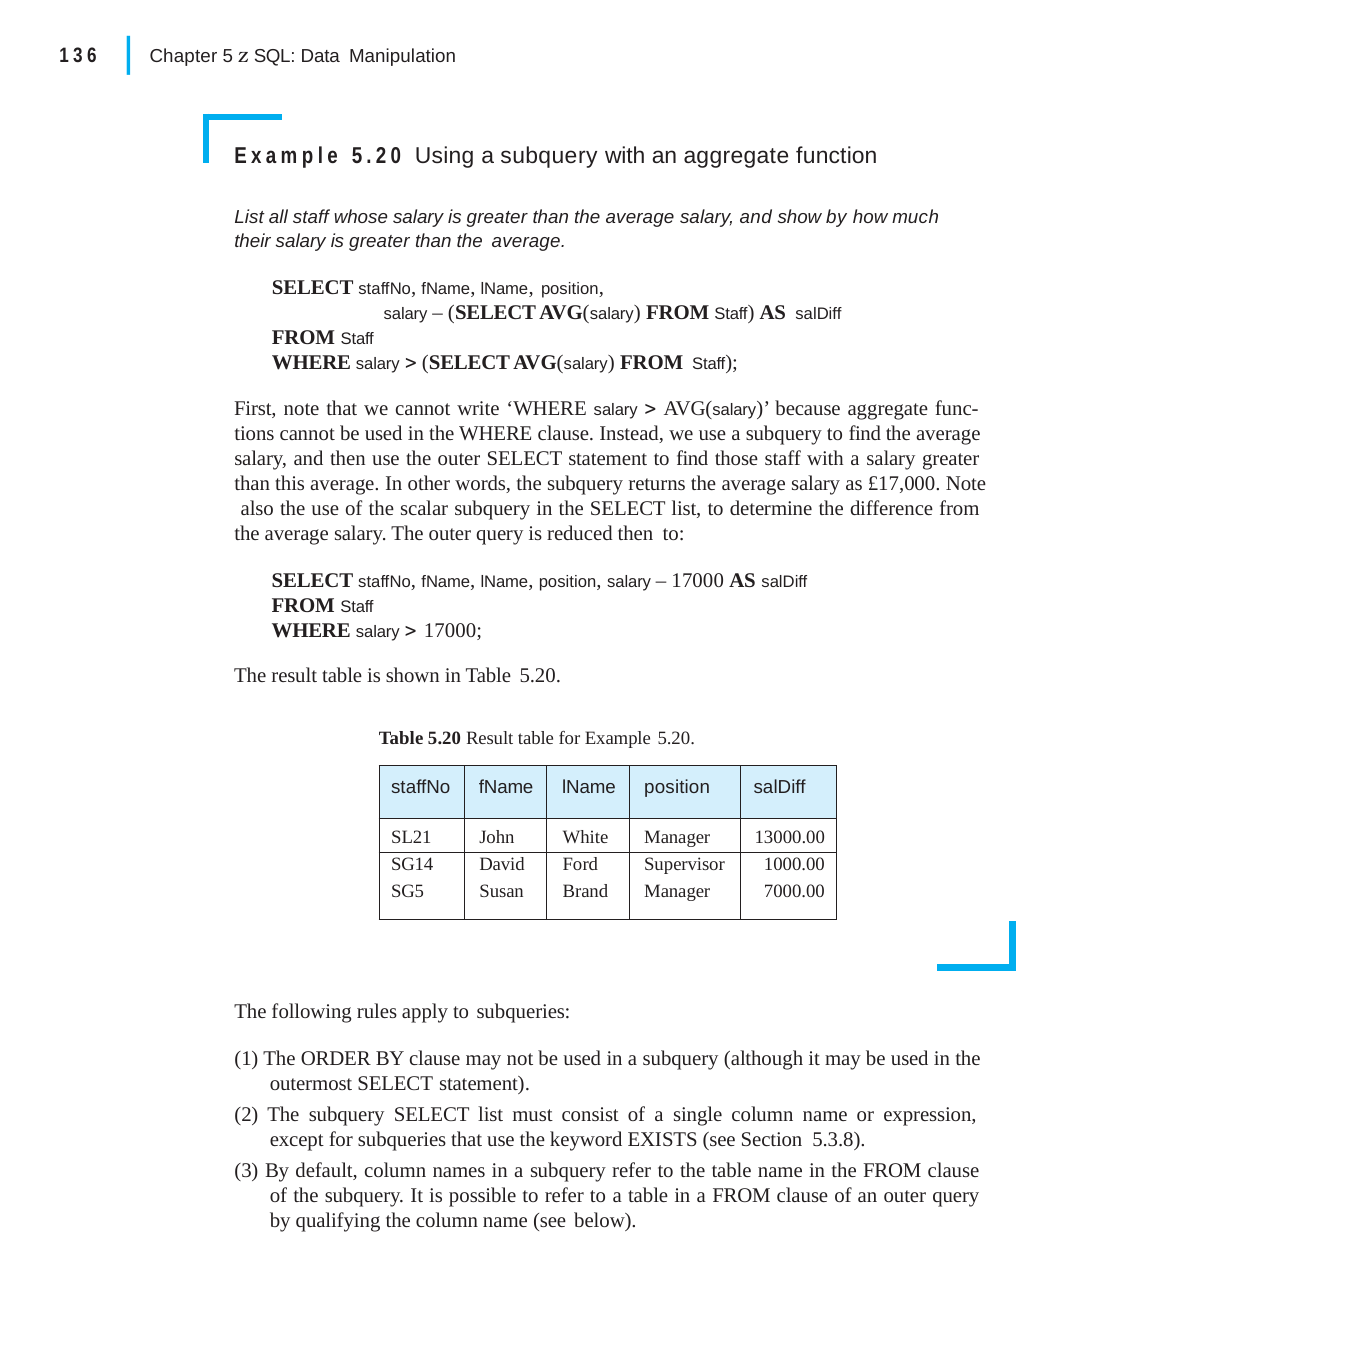

|
136
Chapter 5 z SQL: Data Manipulation

Example 5.20 Using a subquery with an aggregate function

List all staff whose salary is greater than the average salary, and show by how much  their salary is greater than the average.

SELECT staffNo, fName, lName, position,
salary – (SELECT AVG(salary) FROM Staff) AS salDiff
FROM Staff
WHERE salary > (SELECT AVG(salary) FROM Staff);
First, note that we cannot write ‘WHERE salary > AVG(salary)’ because aggregate func-  tions cannot be used in the WHERE clause. Instead, we use a subquery to find the average  salary, and then use the outer SELECT statement to find those staff with a salary greater  than this average. In other words, the subquery returns the average salary as £17,000. Note  also the use of the scalar subquery in the SELECT list, to determine the difference from  the average salary. The outer query is reduced then to:

SELECT staffNo, fName, lName, position, salary – 17000 AS salDiff
FROM Staff
WHERE salary > 17000;
The result table is shown in Table 5.20.

Table 5.20 Result table for Example 5.20.
| staffNo | fName | lName | position | salDiff |
| --- | --- | --- | --- | --- |
| SL21 | John | White | Manager | 13000.00 |
| SG14 | David | Ford | Supervisor | 1000.00 |
| SG5 | Susan | Brand | Manager | 7000.00 |

The following rules apply to subqueries:

(1) The ORDER BY clause may not be used in a subquery (although it may be used in the  outermost SELECT statement).
(2) The subquery SELECT list must consist of a single column name or expression,  except for subqueries that use the keyword EXISTS (see Section 5.3.8).
(3) By default, column names in a subquery refer to the table name in the FROM clause  of the subquery. It is possible to refer to a table in a FROM clause of an outer query  by qualifying the column name (see below).